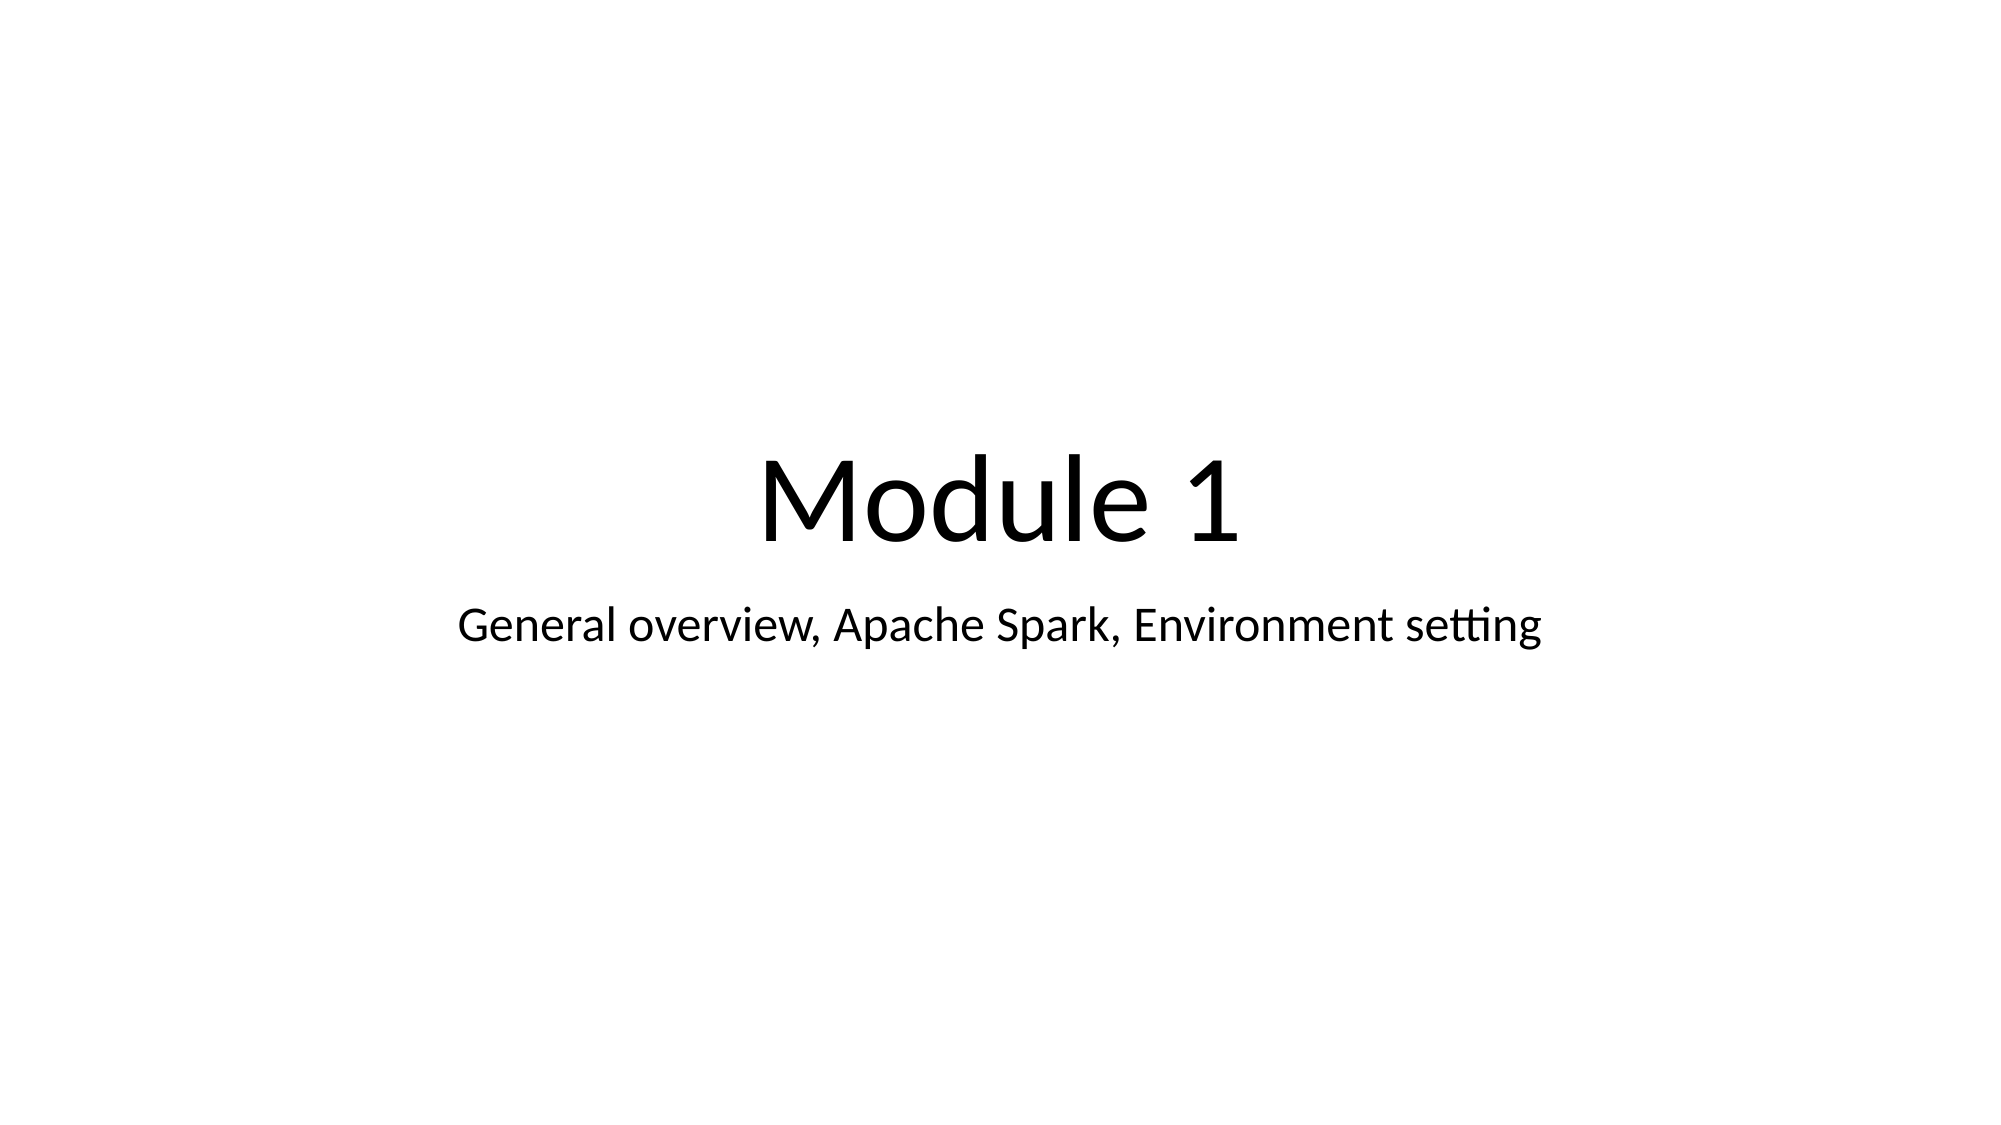

# Module 1
General overview, Apache Spark, Environment setting